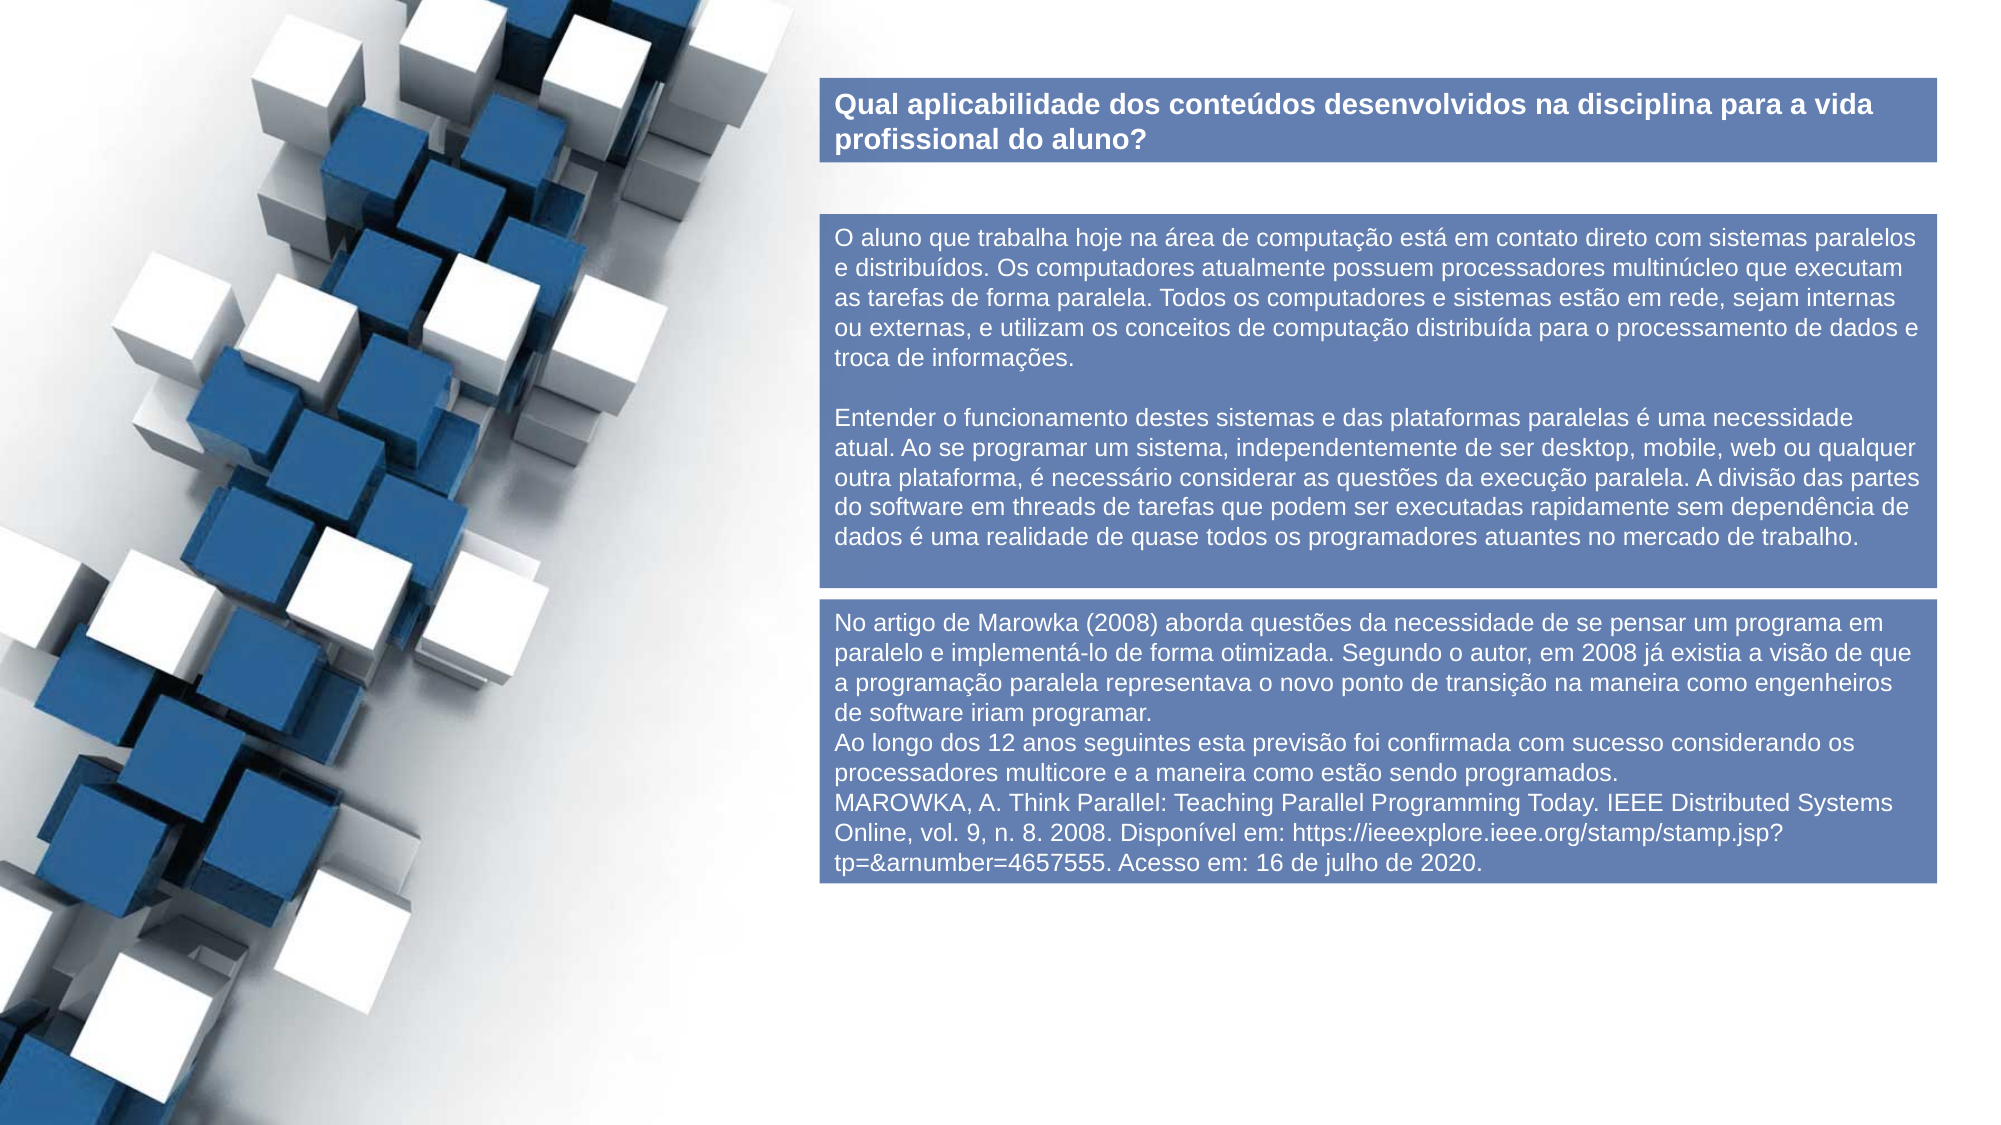

Qual aplicabilidade dos conteúdos desenvolvidos na disciplina para a vida profissional do aluno?
O aluno que trabalha hoje na área de computação está em contato direto com sistemas paralelos e distribuídos. Os computadores atualmente possuem processadores multinúcleo que executam as tarefas de forma paralela. Todos os computadores e sistemas estão em rede, sejam internas ou externas, e utilizam os conceitos de computação distribuída para o processamento de dados e troca de informações.

Entender o funcionamento destes sistemas e das plataformas paralelas é uma necessidade atual. Ao se programar um sistema, independentemente de ser desktop, mobile, web ou qualquer outra plataforma, é necessário considerar as questões da execução paralela. A divisão das partes do software em threads de tarefas que podem ser executadas rapidamente sem dependência de dados é uma realidade de quase todos os programadores atuantes no mercado de trabalho.
No artigo de Marowka (2008) aborda questões da necessidade de se pensar um programa em paralelo e implementá-lo de forma otimizada. Segundo o autor, em 2008 já existia a visão de que a programação paralela representava o novo ponto de transição na maneira como engenheiros de software iriam programar.
Ao longo dos 12 anos seguintes esta previsão foi confirmada com sucesso considerando os processadores multicore e a maneira como estão sendo programados.
MAROWKA, A. Think Parallel: Teaching Parallel Programming Today. IEEE Distributed Systems Online, vol. 9, n. 8. 2008. Disponível em: https://ieeexplore.ieee.org/stamp/stamp.jsp?tp=&arnumber=4657555. Acesso em: 16 de julho de 2020.